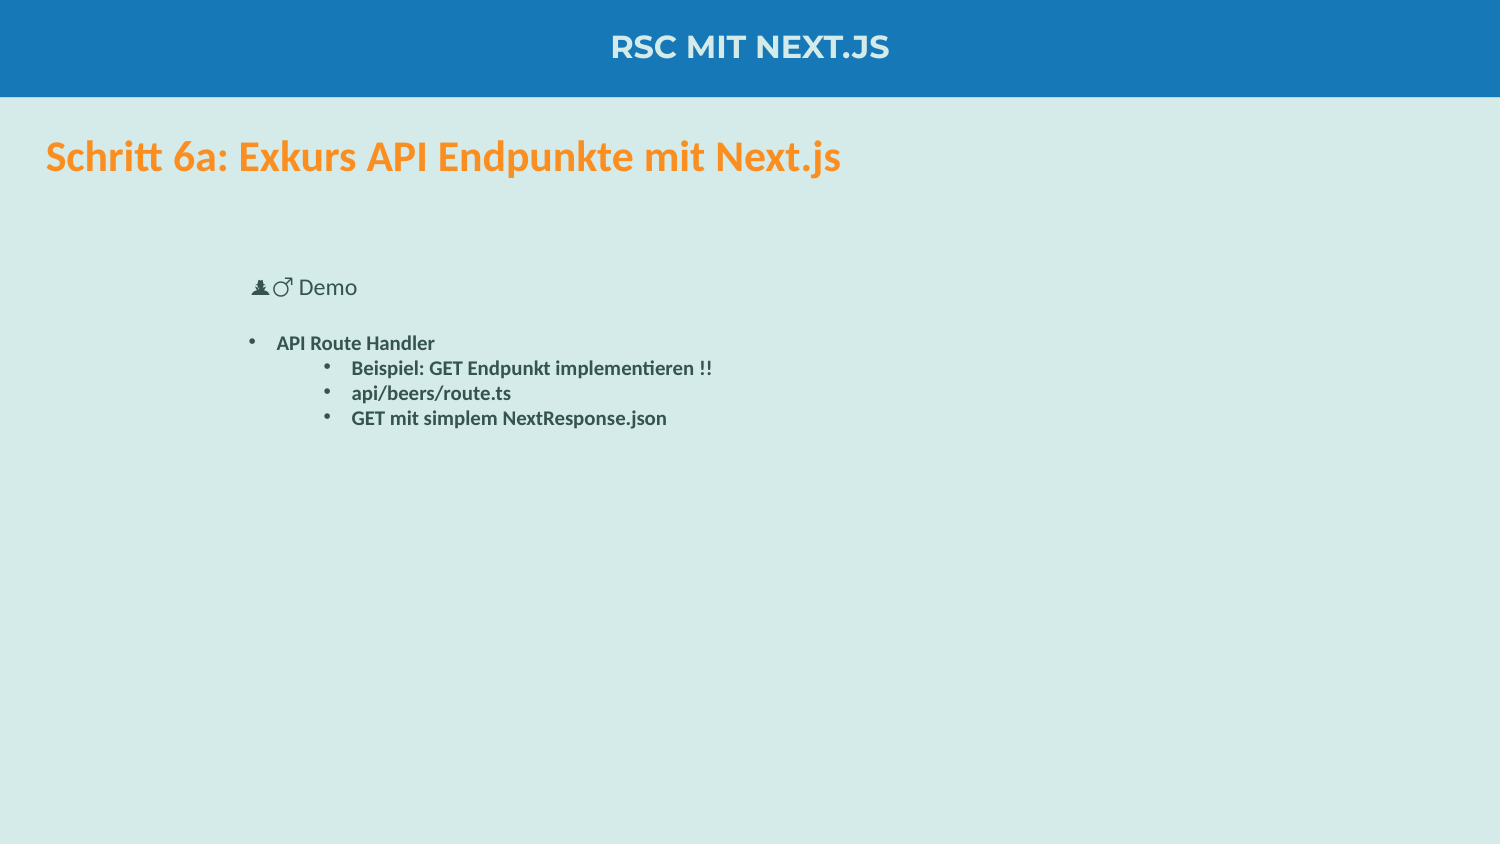

RSC mit Next.js
# suspense
Schritt 6a: Exkurs API Endpunkte mit Next.js
🕵️‍♂️ Demo

API Route Handler
Beispiel: GET Endpunkt implementieren !!
api/beers/route.ts
GET mit simplem NextResponse.json